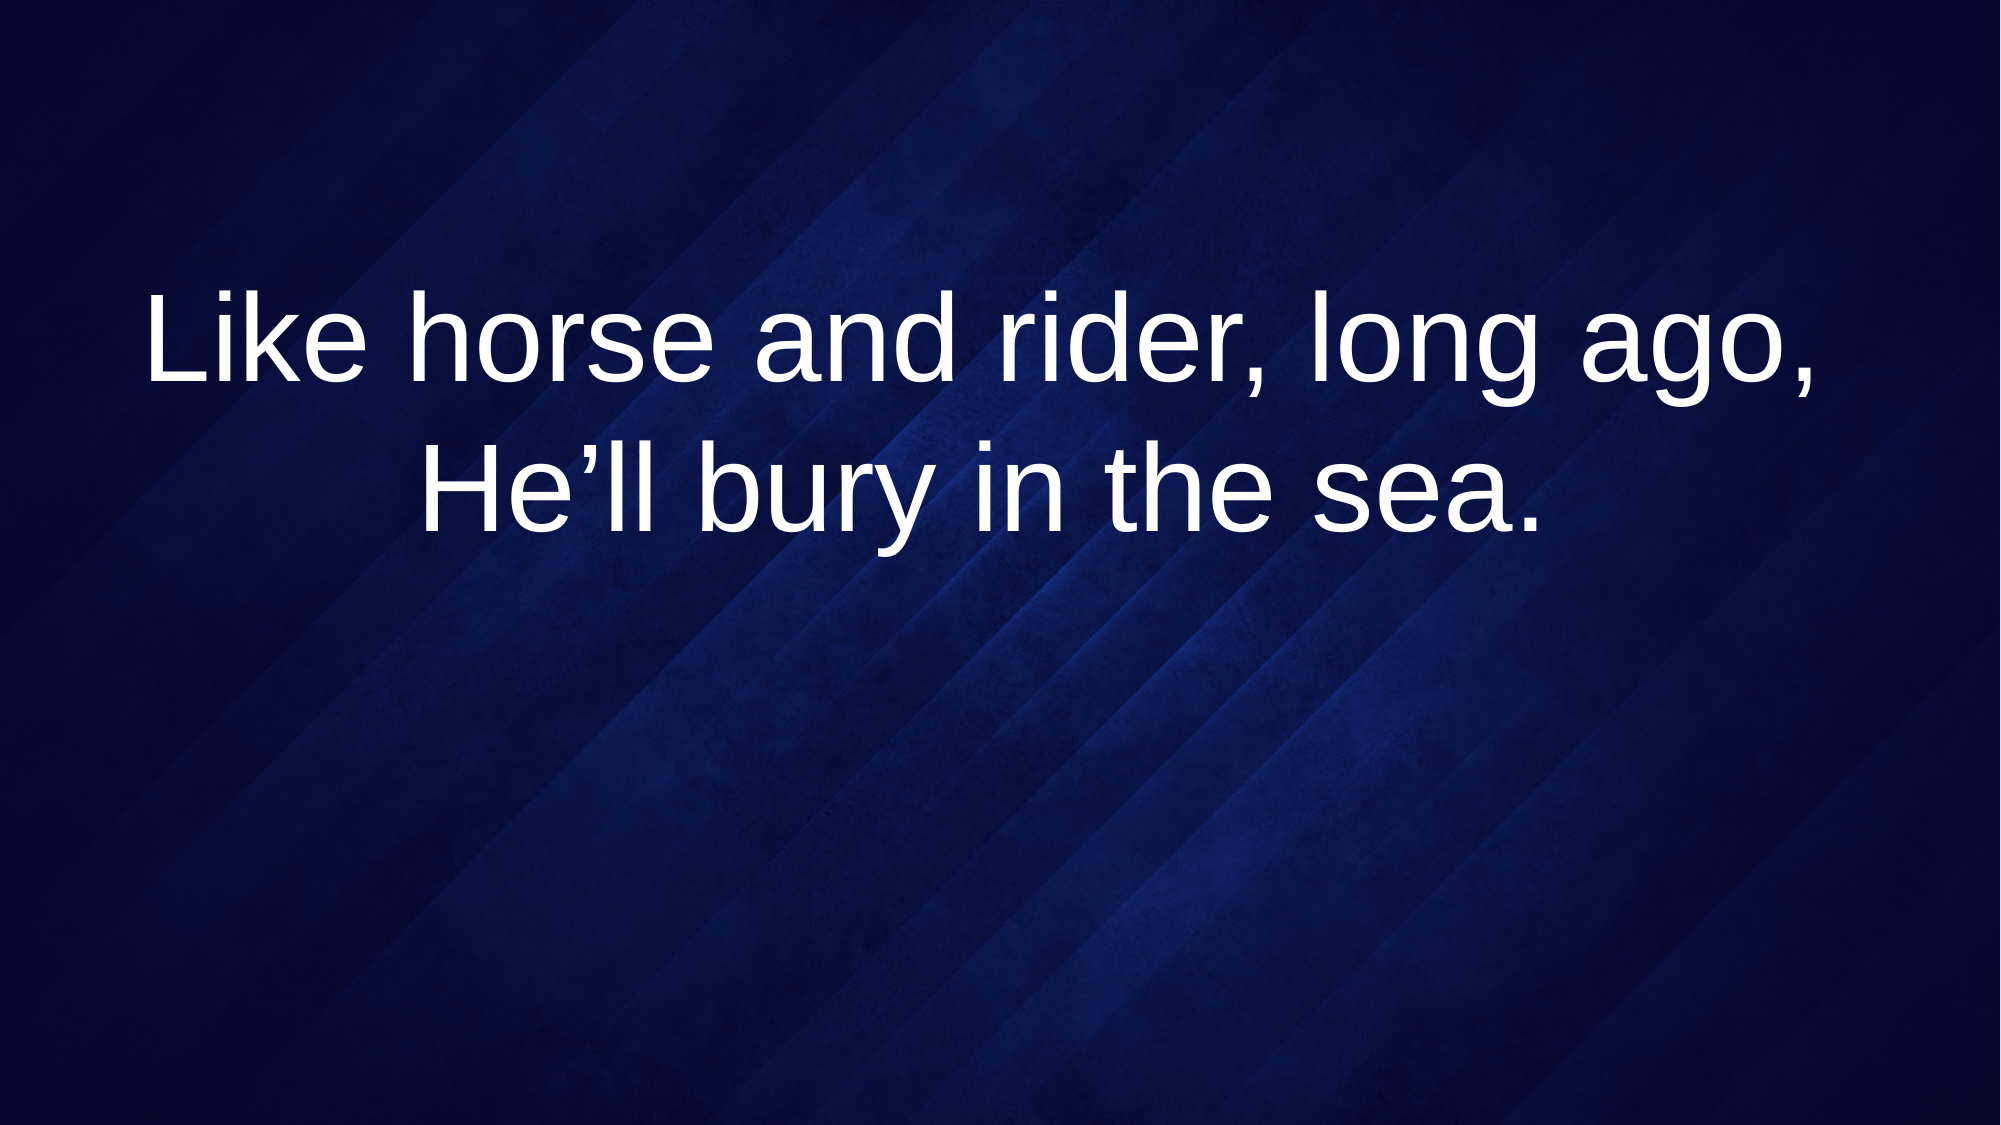

# Like horse and rider, long ago, He’ll bury in the sea.